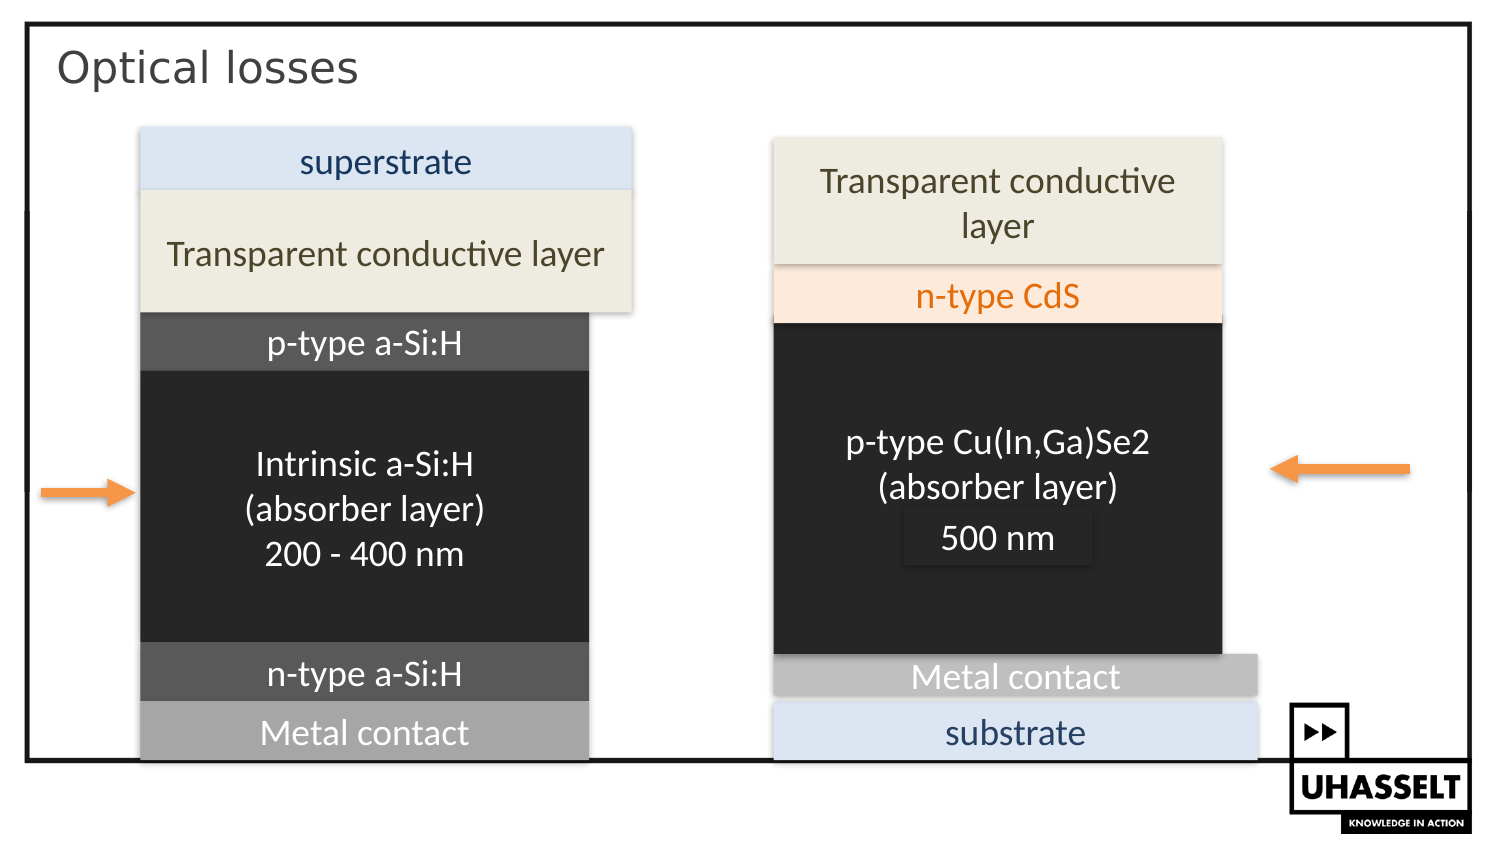

# Optical losses
superstrate
Transparent conductive layer
Transparent conductive layer
n-type CdS
p-type a-Si:H
p-type Cu(In,Ga)Se2 (absorber layer)
2-3 µm
Intrinsic a-Si:H
(absorber layer)
200 - 400 nm
500 nm
n-type a-Si:H
Metal contact
Metal contact
substrate